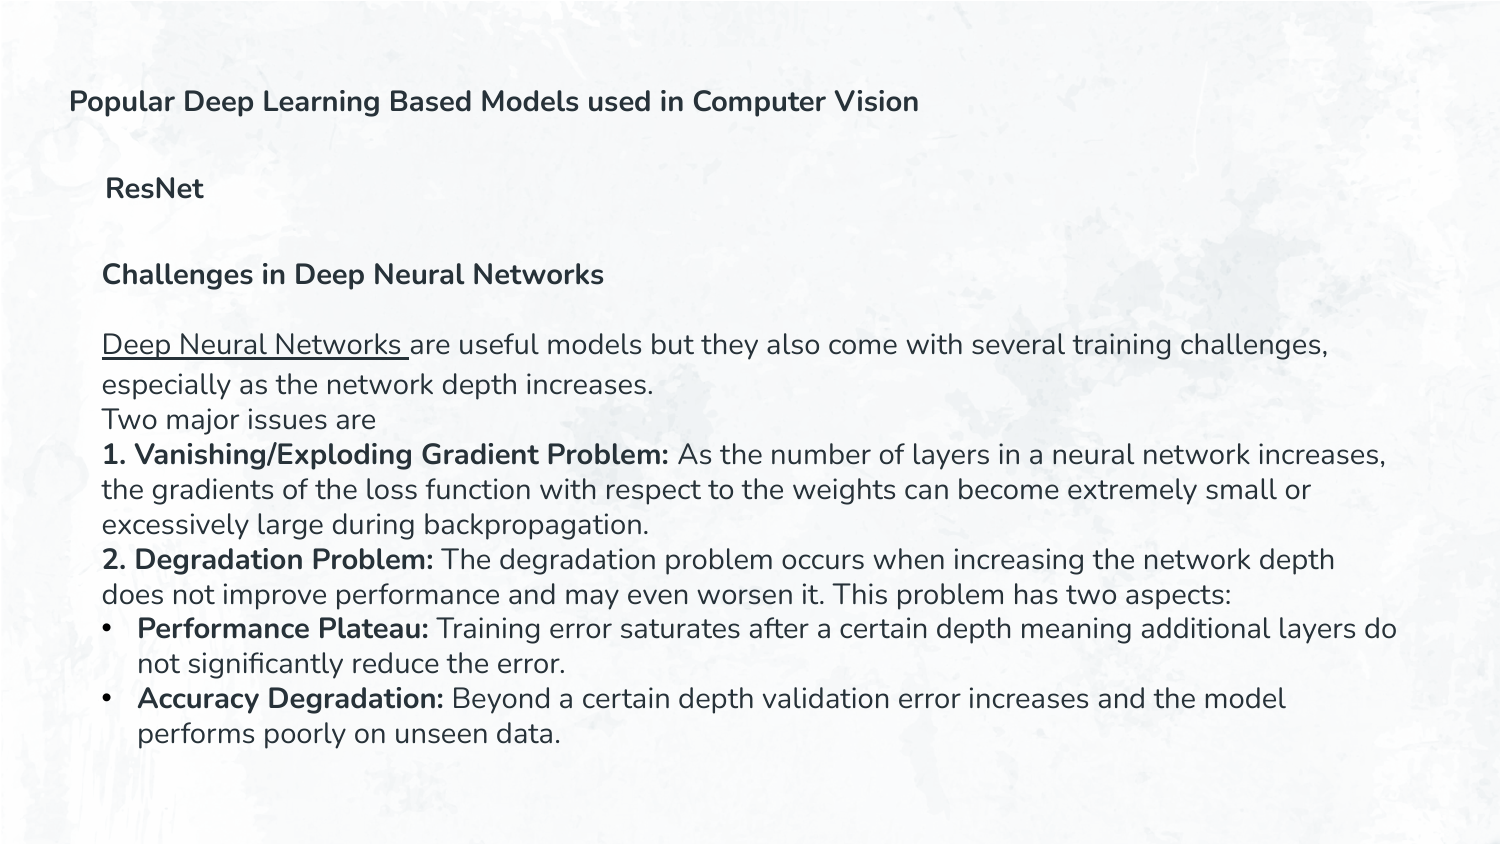

Popular Deep Learning Based Models used in Computer Vision
ResNet
Challenges in Deep Neural Networks

Deep Neural Networks are useful models but they also come with several training challenges, especially as the network depth increases.
Two major issues are
1. Vanishing/Exploding Gradient Problem: As the number of layers in a neural network increases, the gradients of the loss function with respect to the weights can become extremely small or excessively large during backpropagation.
2. Degradation Problem: The degradation problem occurs when increasing the network depth does not improve performance and may even worsen it. This problem has two aspects:
Performance Plateau: Training error saturates after a certain depth meaning additional layers do not significantly reduce the error.
Accuracy Degradation: Beyond a certain depth validation error increases and the model performs poorly on unseen data.